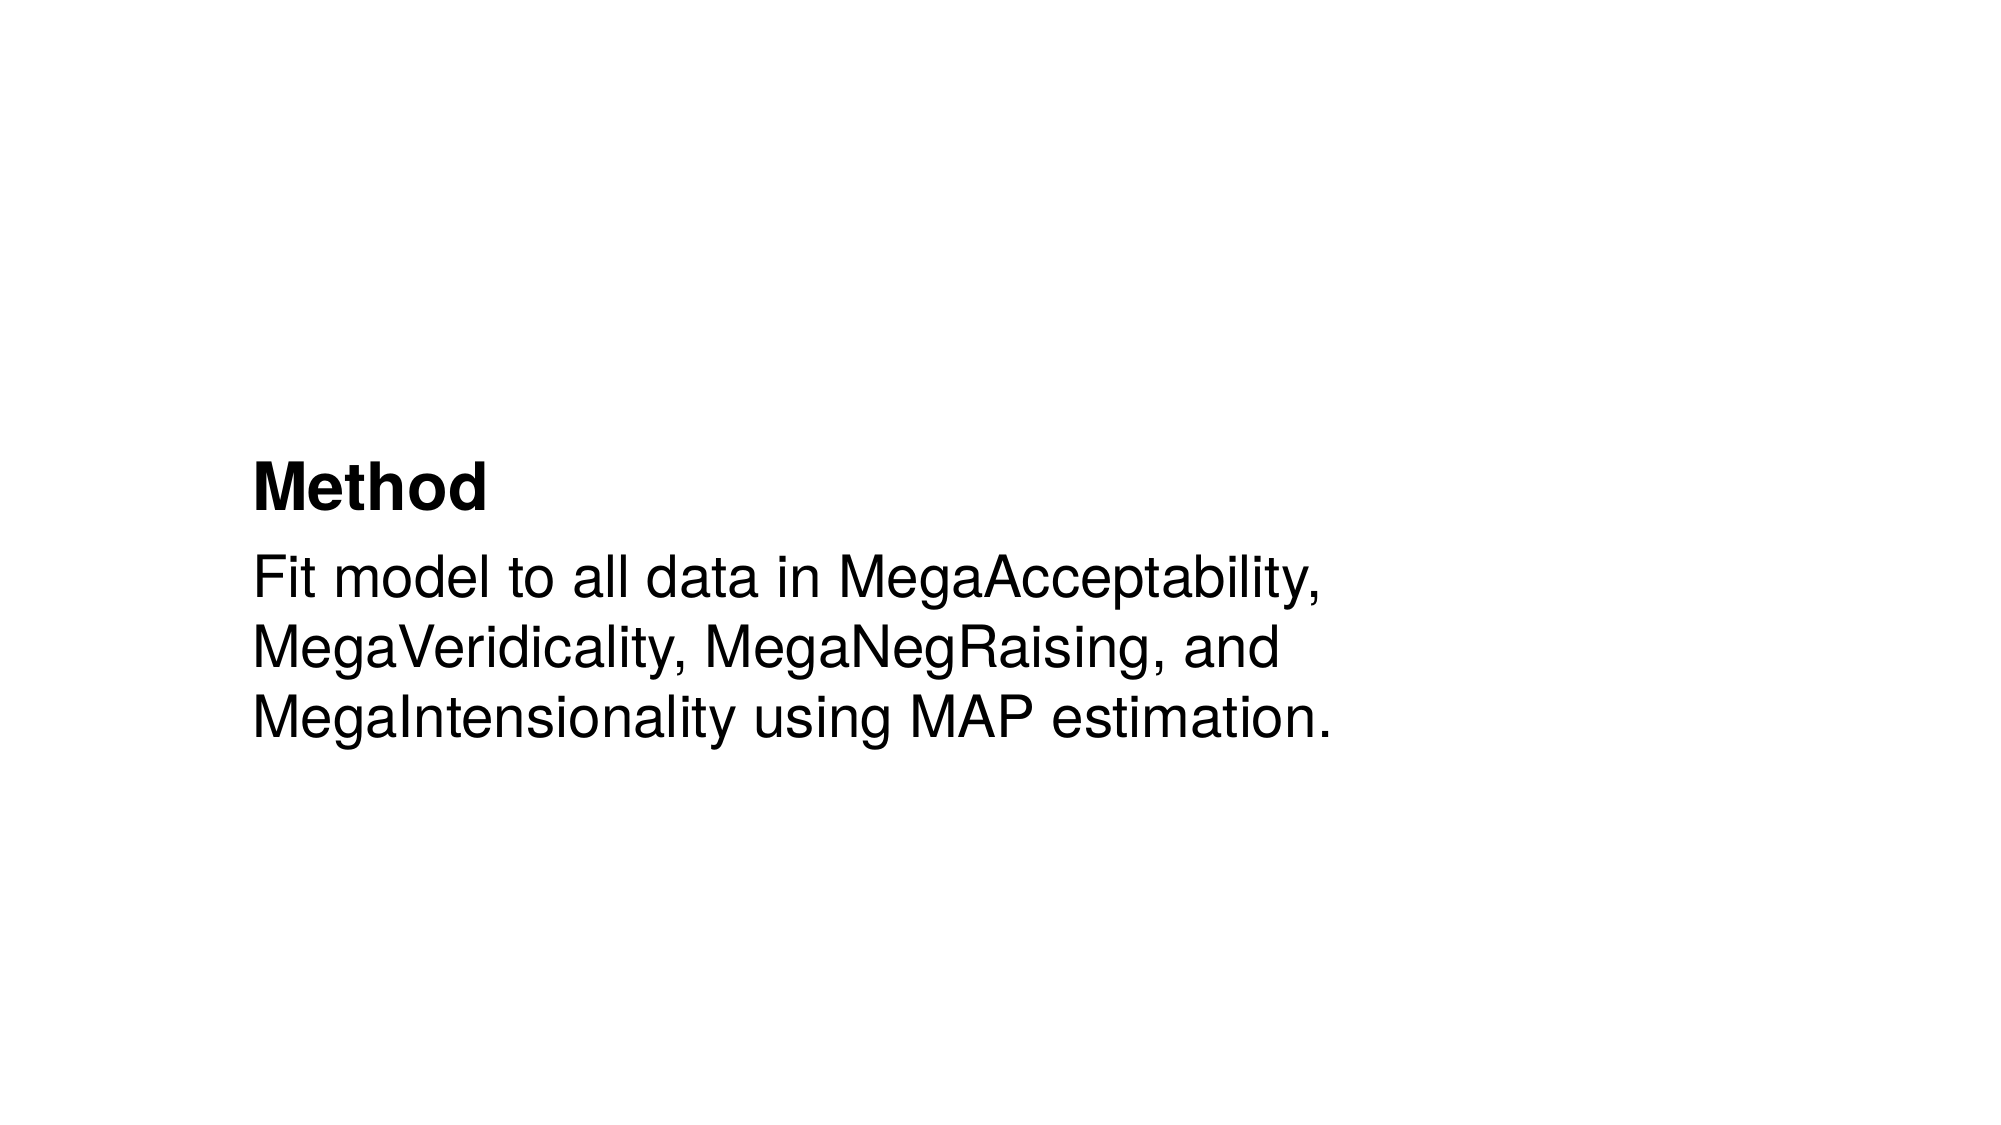

Method
Fit model to all data in MegaAcceptability, MegaVeridicality, MegaNegRaising, and MegaIntensionality using MAP estimation.